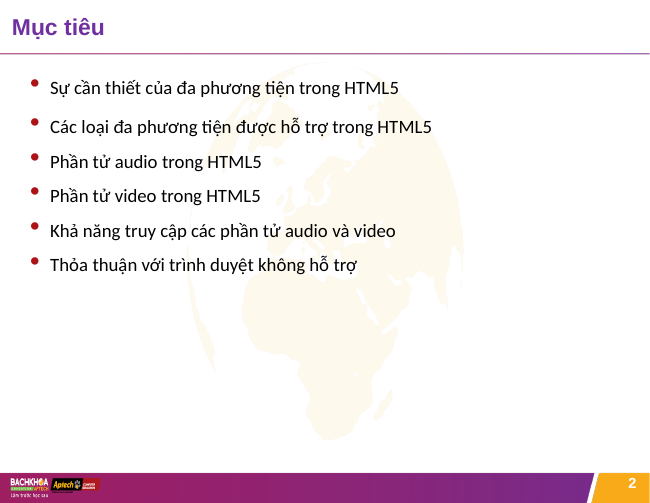

# Mục tiêu
Sự cần thiết của đa phương tiện trong HTML5
Các loại đa phương tiện được hỗ trợ trong HTML5
Phần tử audio trong HTML5
Phần tử video trong HTML5
Khả năng truy cập các phần tử audio và video
Thỏa thuận với trình duyệt không hỗ trợ
2